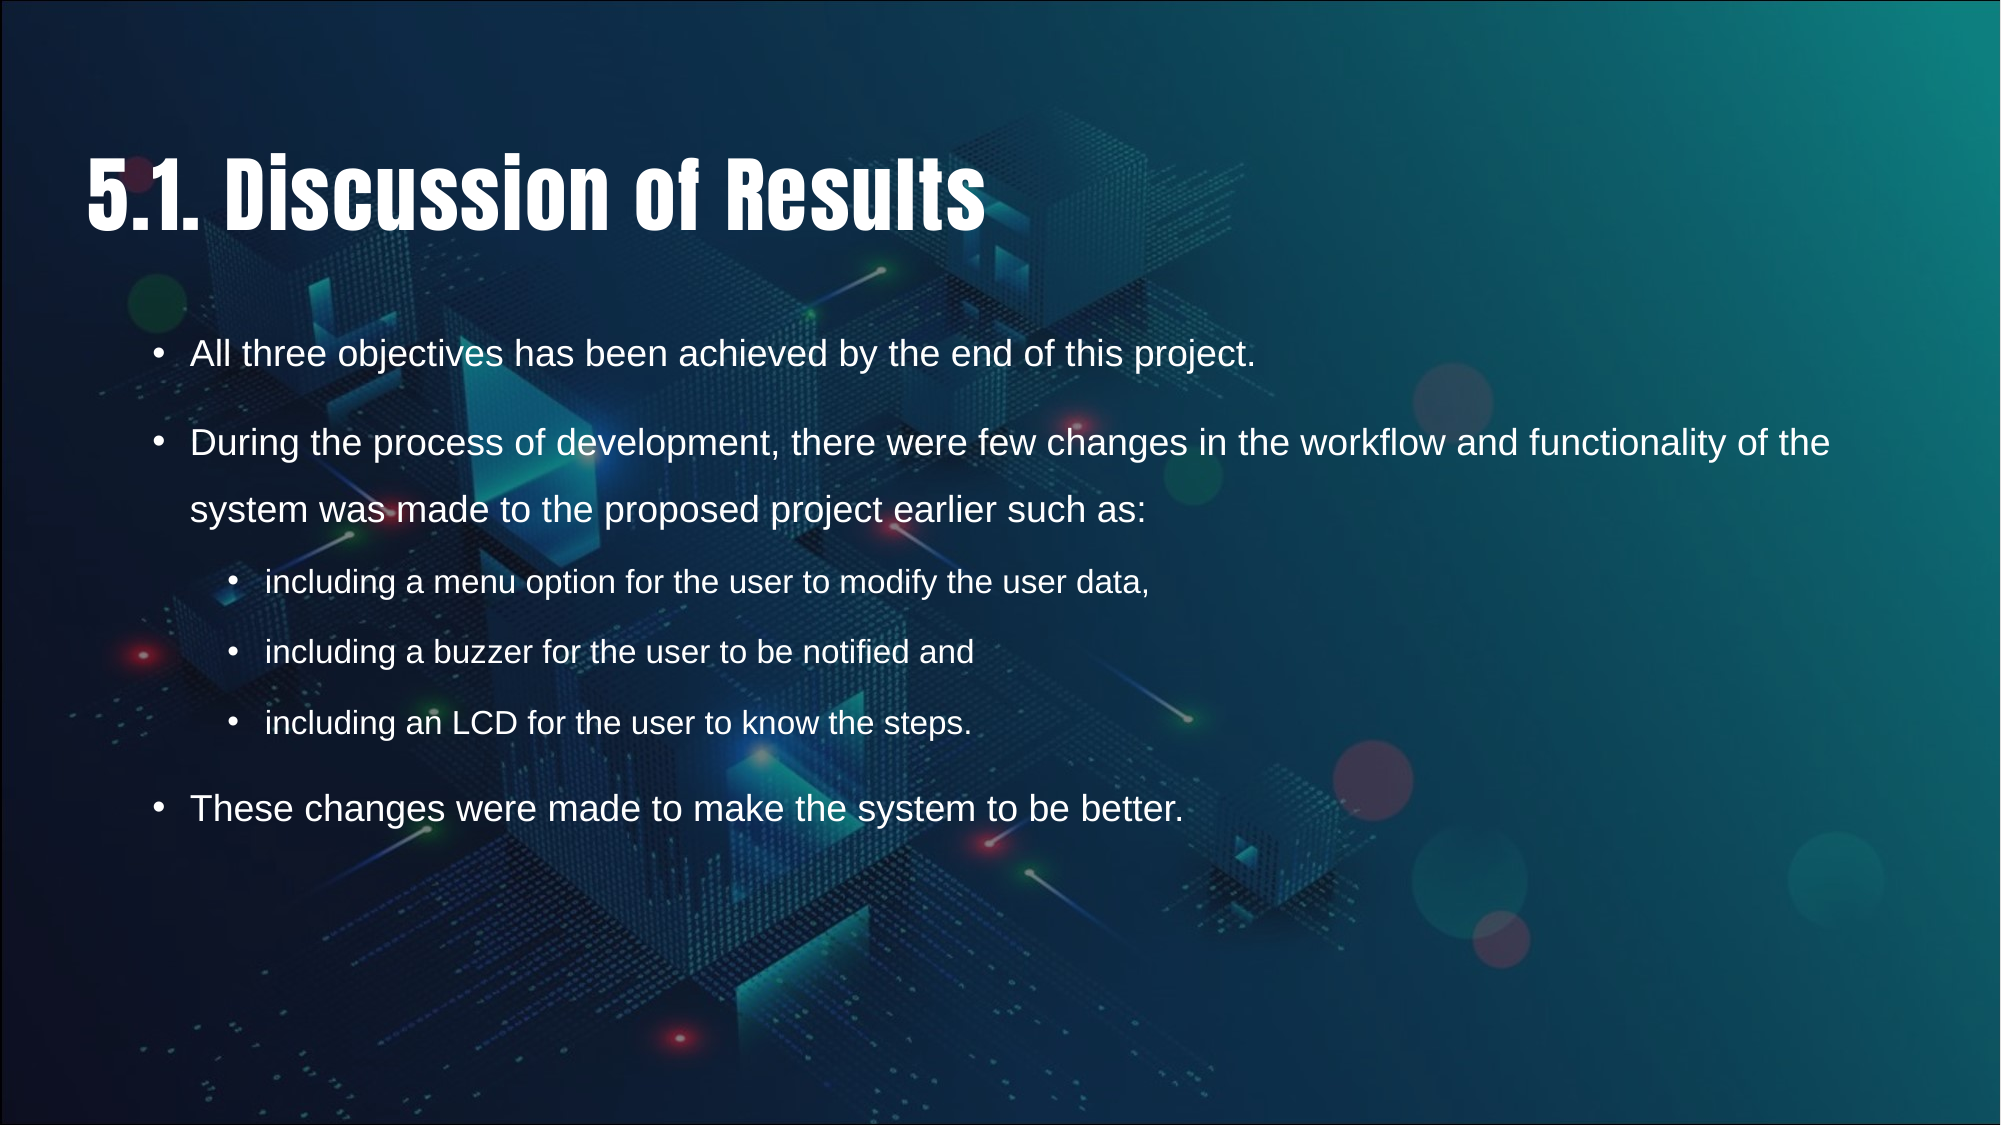

# 5.1. Discussion of Results
All three objectives has been achieved by the end of this project.
During the process of development, there were few changes in the workflow and functionality of the system was made to the proposed project earlier such as:
including a menu option for the user to modify the user data,
including a buzzer for the user to be notified and
including an LCD for the user to know the steps.
These changes were made to make the system to be better.